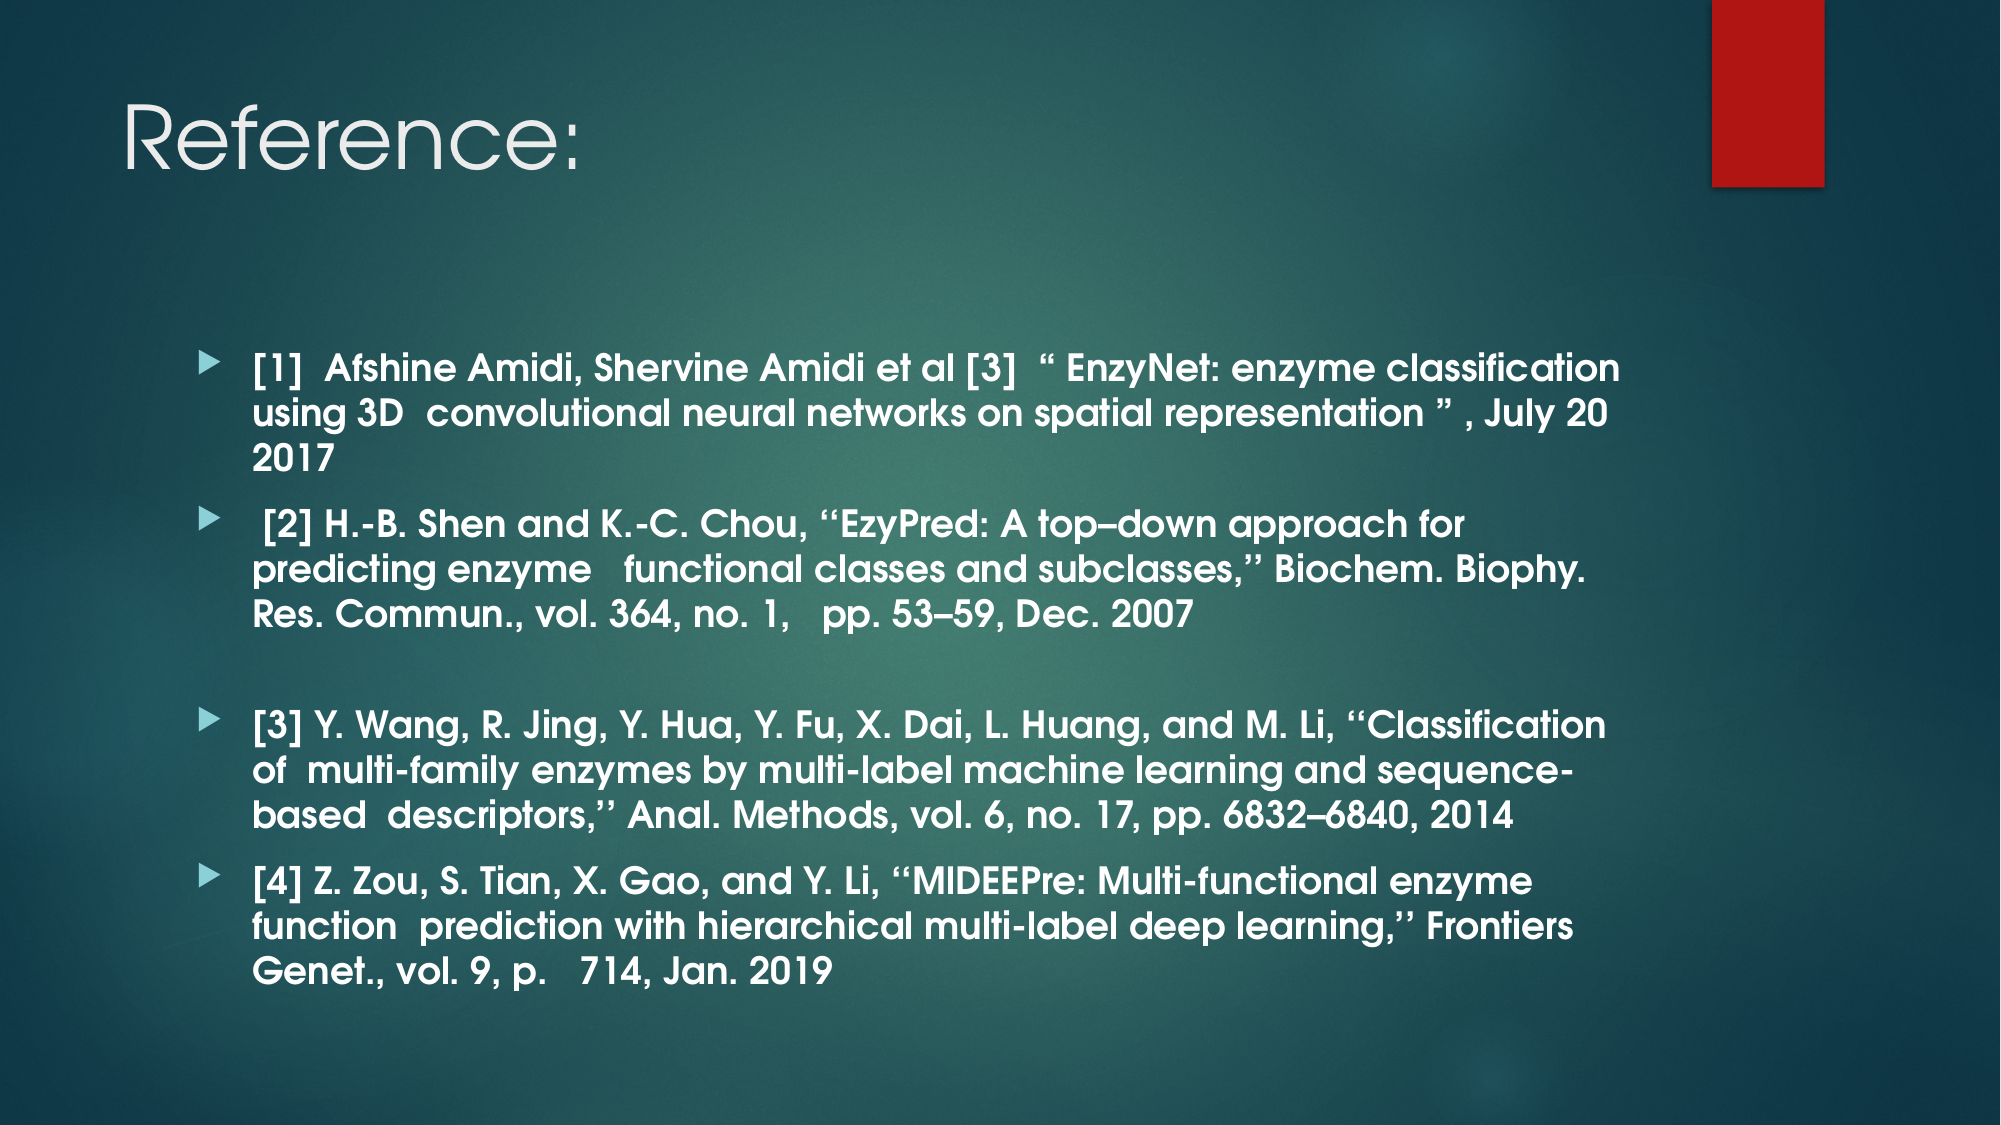

# Reference:
[1]  Afshine Amidi, Shervine Amidi et al [3]  “ EnzyNet: enzyme classification using 3D  convolutional neural networks on spatial representation ” , July 20  2017
 [2] H.-B. Shen and K.-C. Chou, ‘‘EzyPred: A top–down approach for predicting enzyme   functional classes and subclasses,’’ Biochem. Biophy. Res. Commun., vol. 364, no. 1,   pp. 53–59, Dec. 2007
[3] Y. Wang, R. Jing, Y. Hua, Y. Fu, X. Dai, L. Huang, and M. Li, ‘‘Classification of  multi-family enzymes by multi-label machine learning and sequence-based  descriptors,’’ Anal. Methods, vol. 6, no. 17, pp. 6832–6840, 2014
[4] Z. Zou, S. Tian, X. Gao, and Y. Li, ‘‘MlDEEPre: Multi-functional enzyme function  prediction with hierarchical multi-label deep learning,’’ Frontiers Genet., vol. 9, p.   714, Jan. 2019